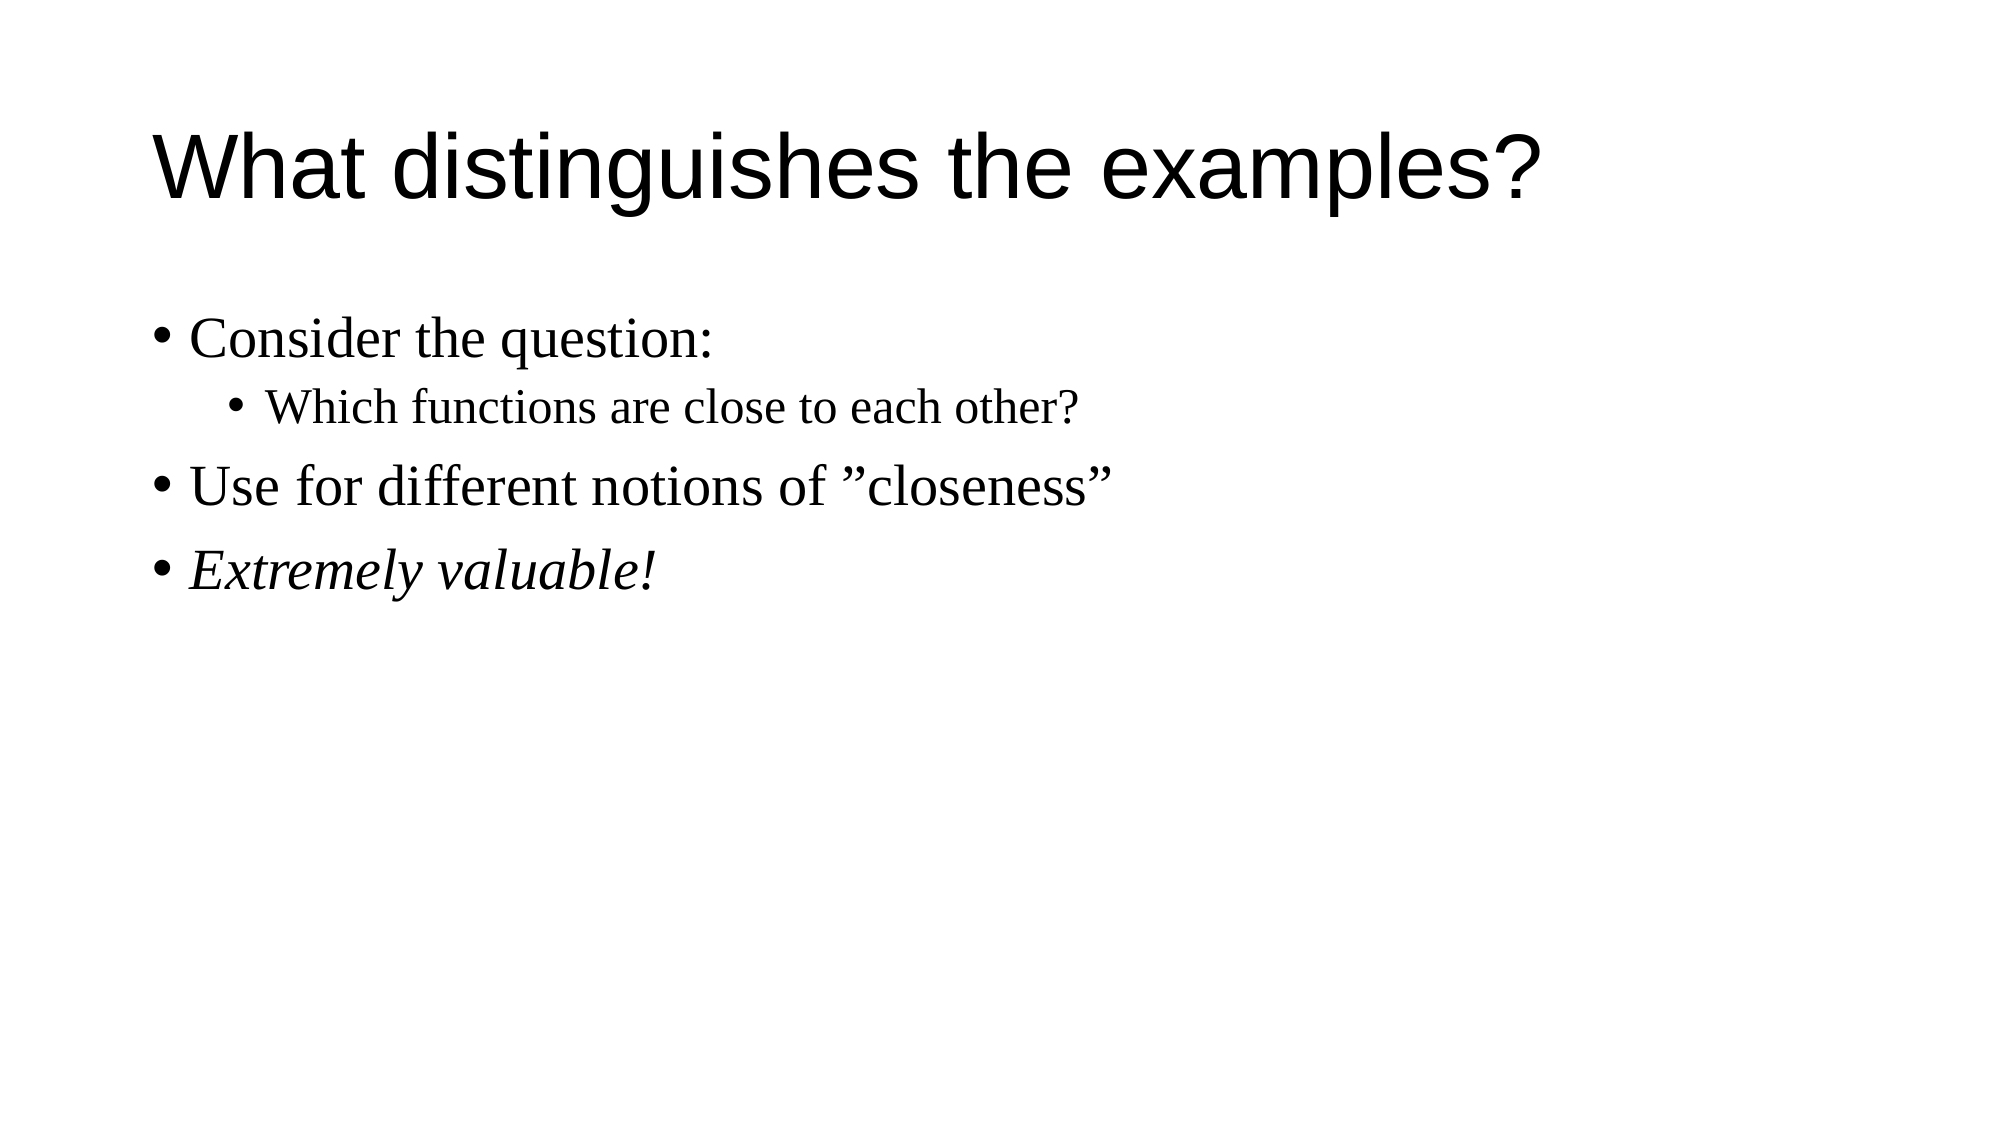

# What distinguishes the examples?
Consider the question:
Which functions are close to each other?
Use for different notions of ”closeness”
Extremely valuable!